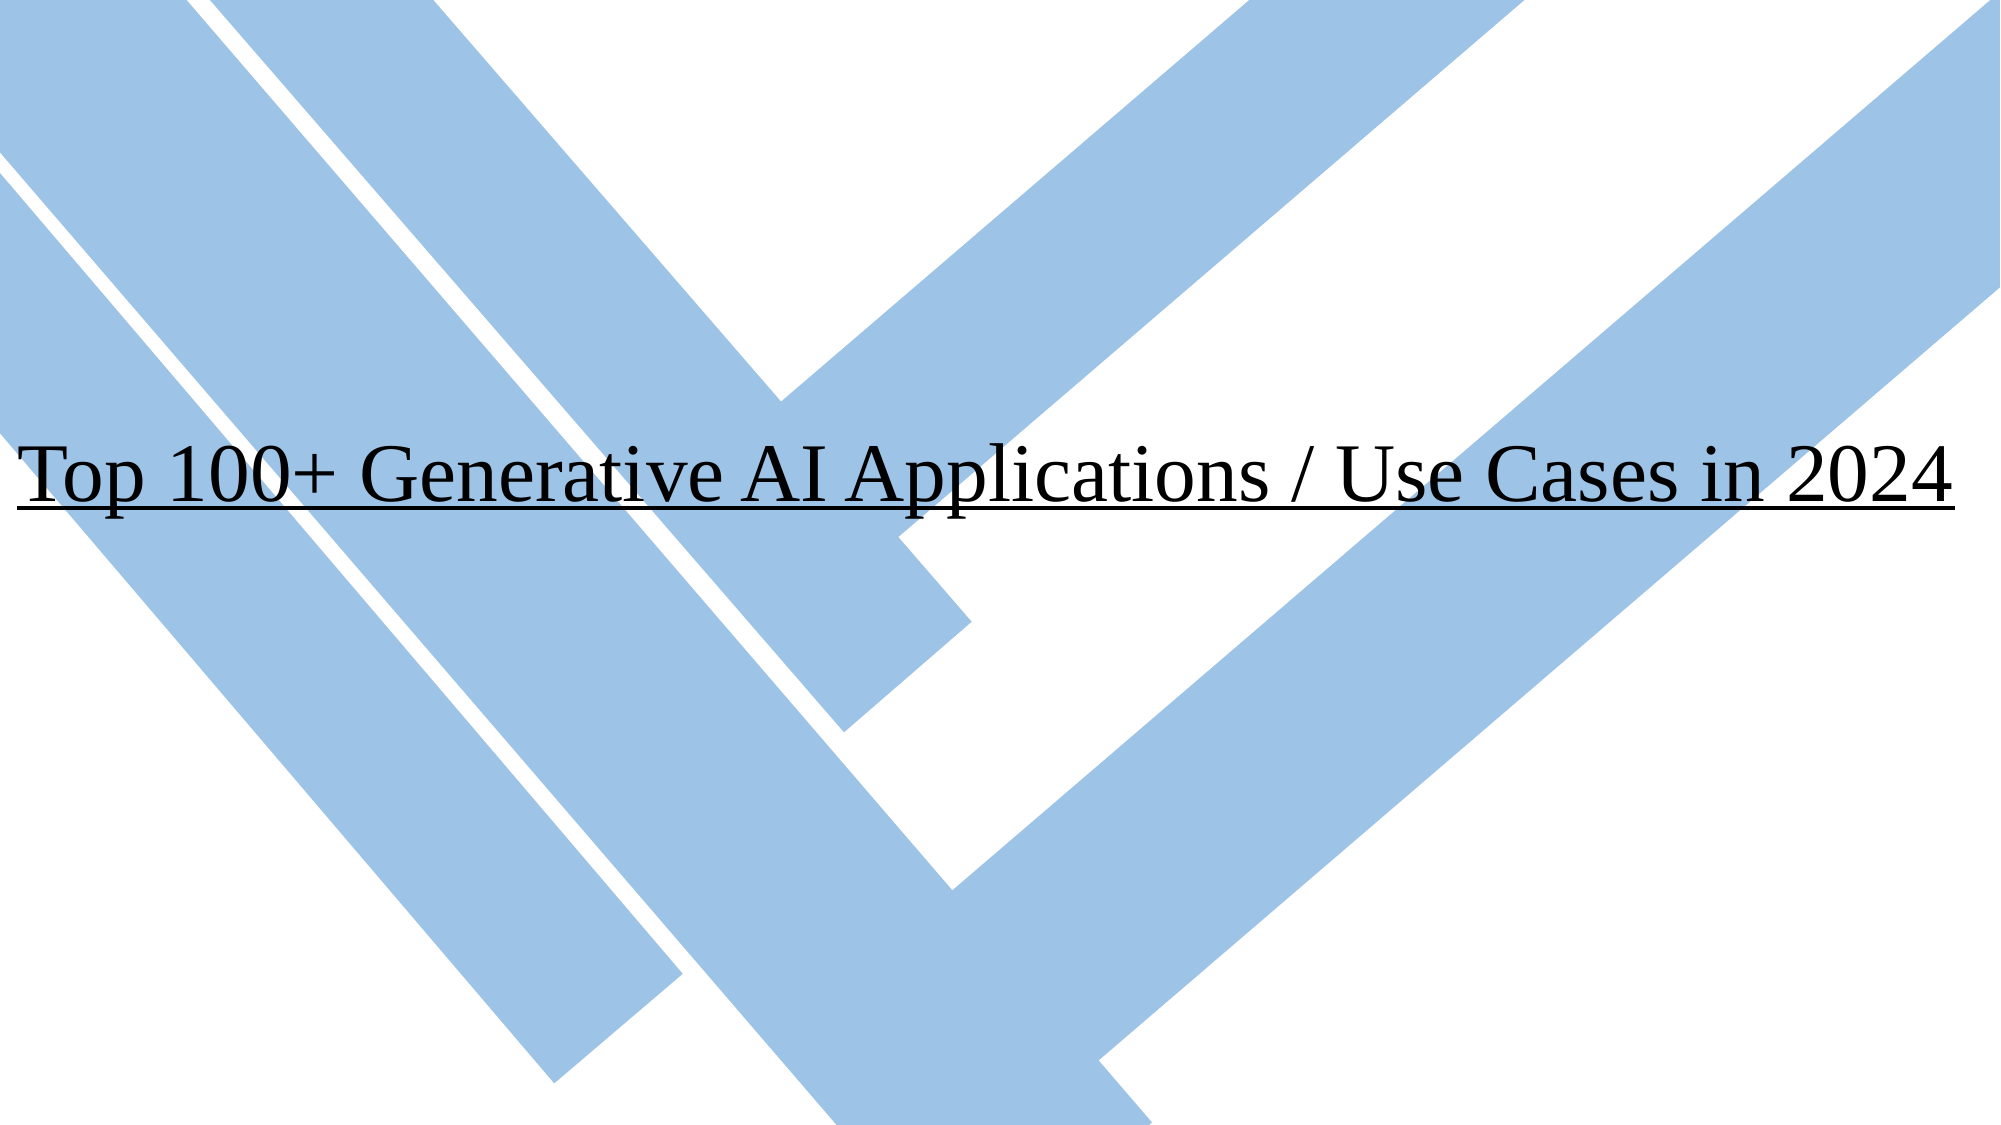

Top 100+ Generative AI Applications / Use Cases in 2024